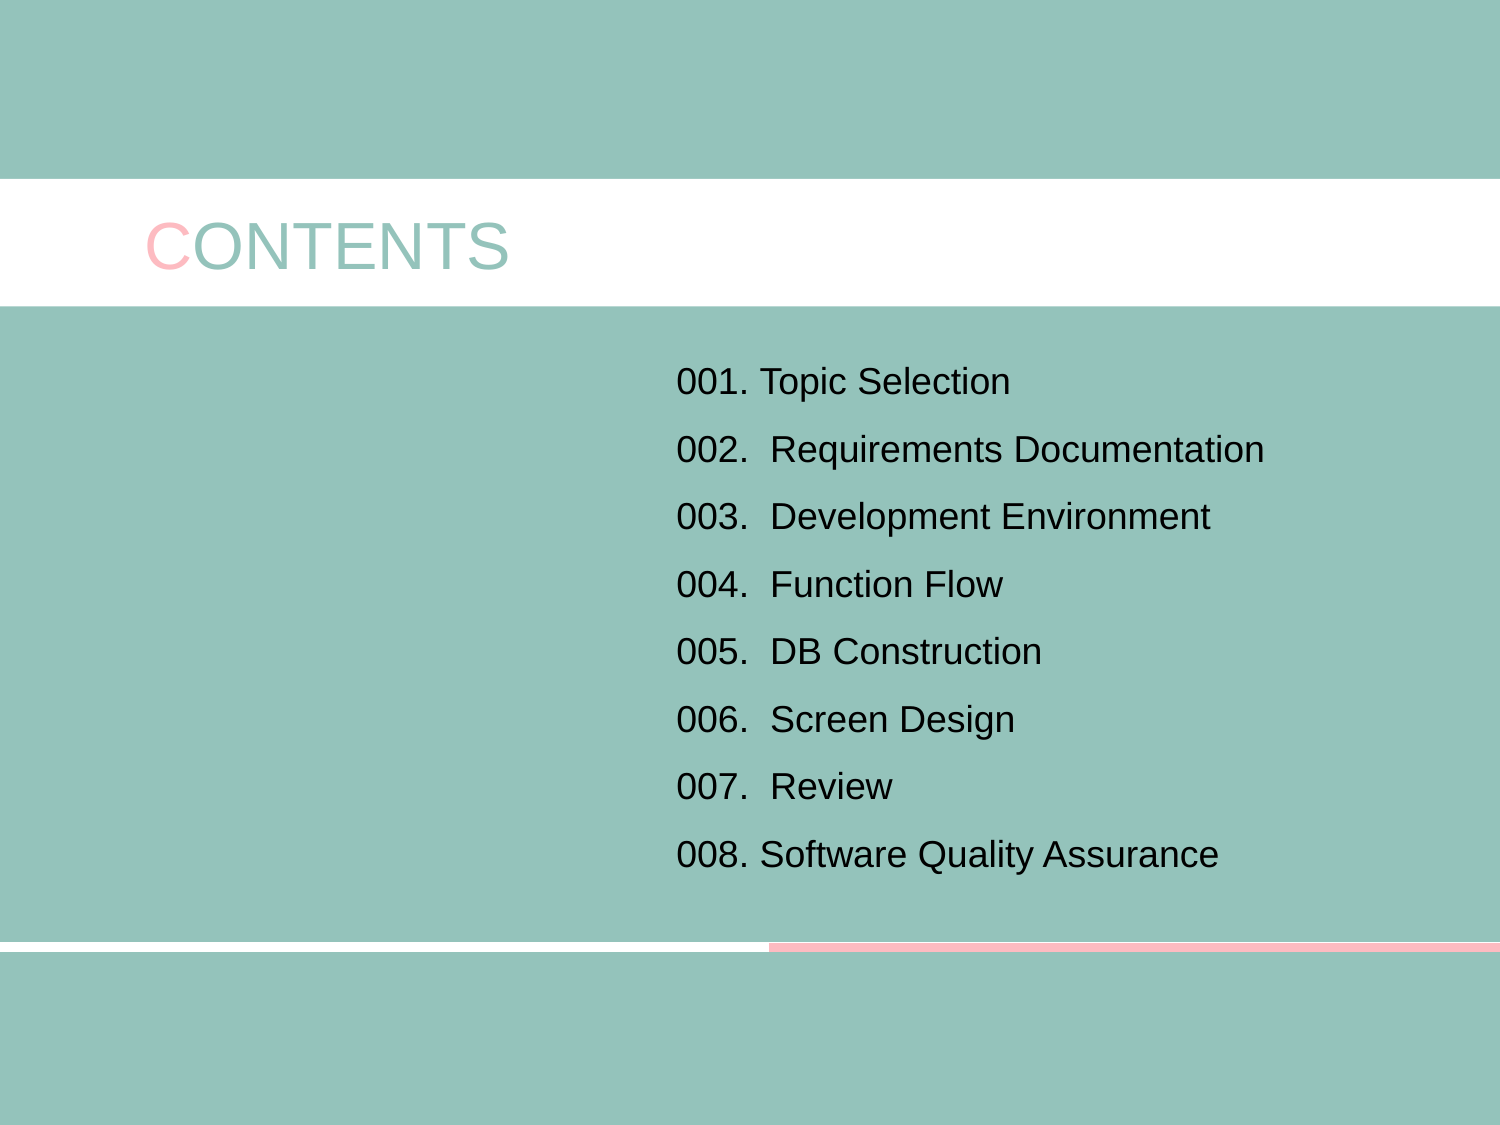

CONTENTS
001. Topic Selection
002.  Requirements Documentation
003.  Development Environment
004.  Function Flow
005.  DB Construction
006.  Screen Design
007.  Review
008. Software Quality Assurance